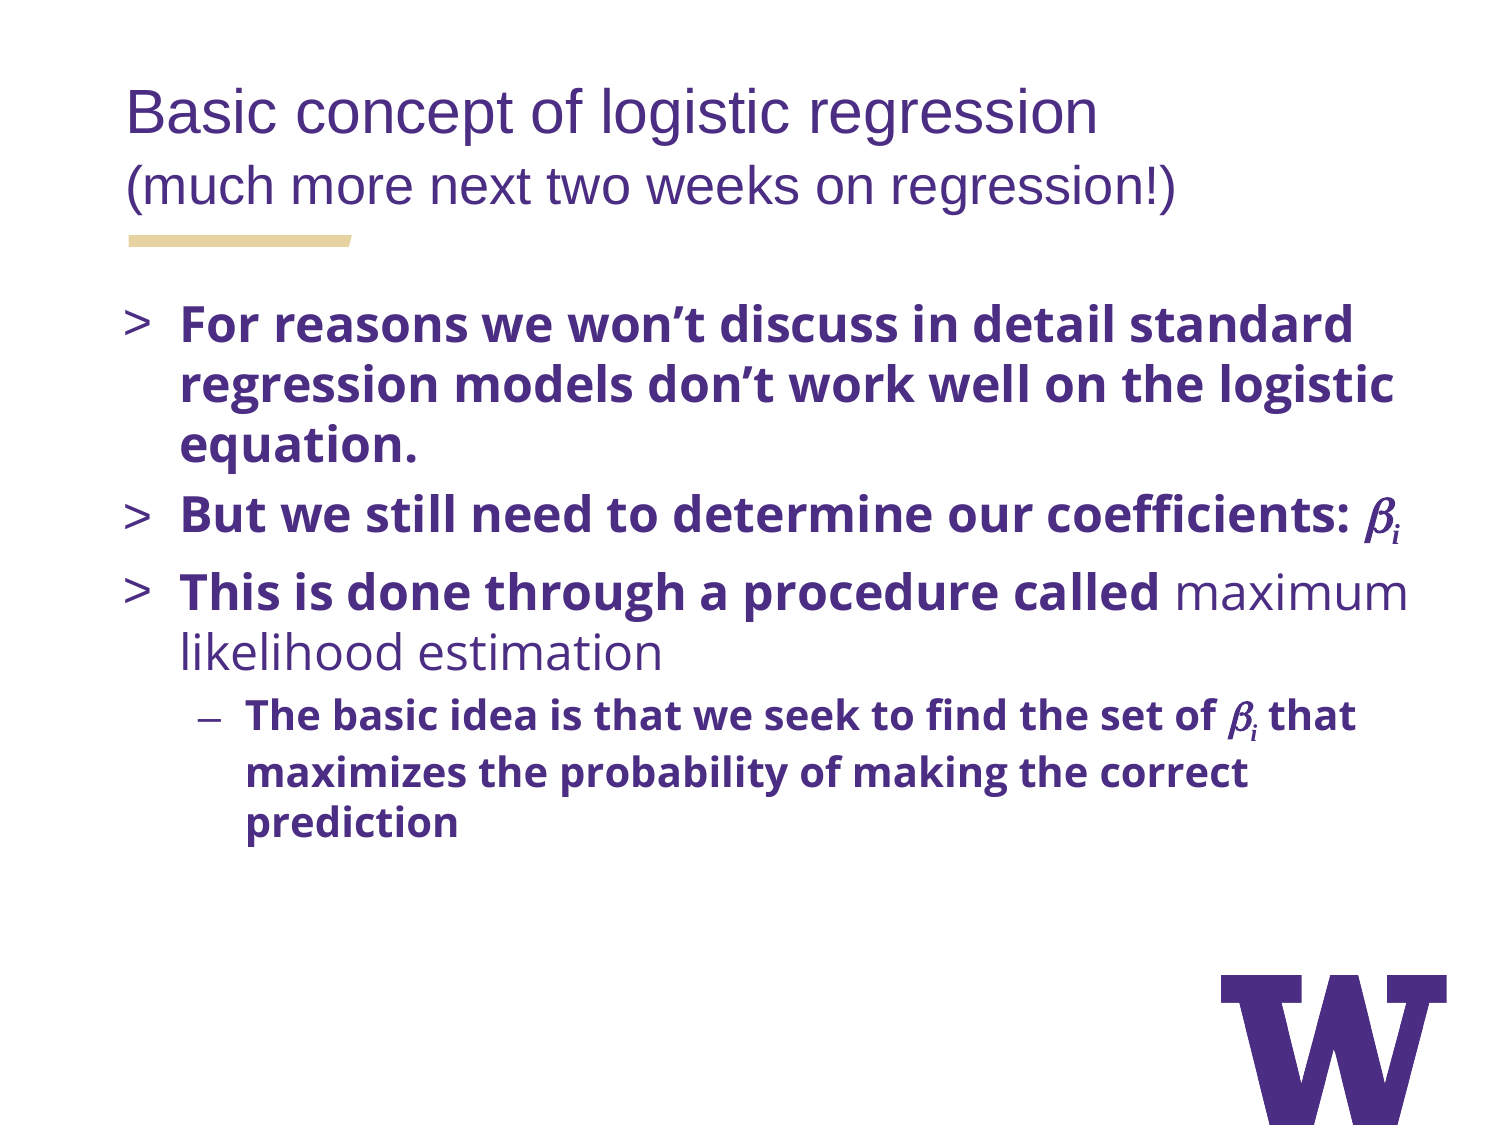

Basic concept of logistic regression
(much more next two weeks on regression!)
For reasons we won’t discuss in detail standard regression models don’t work well on the logistic equation.
But we still need to determine our coefficients: βi
This is done through a procedure called maximum likelihood estimation
The basic idea is that we seek to find the set of βi that maximizes the probability of making the correct prediction